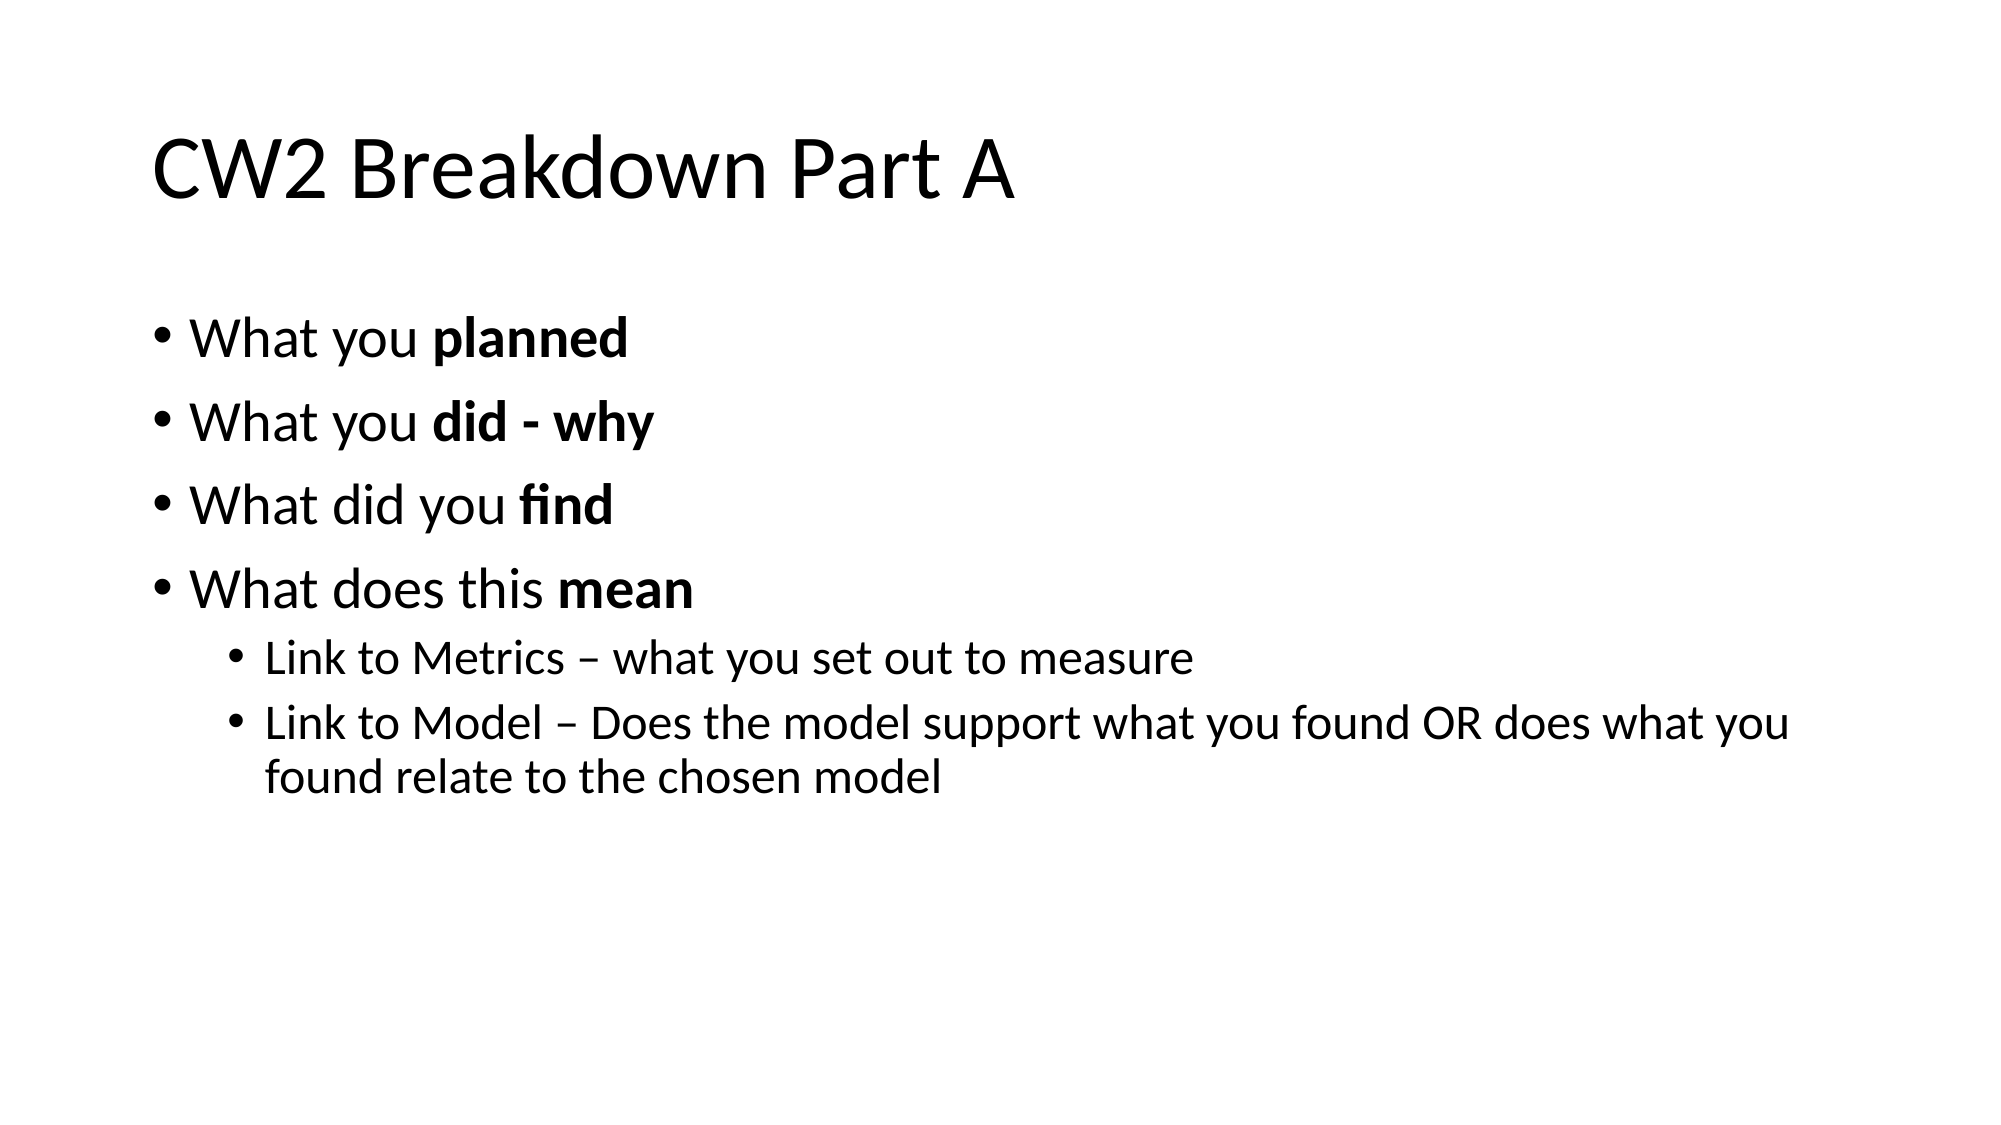

# CW2 Breakdown Part A
What you planned
What you did - why
What did you find
What does this mean
Link to Metrics – what you set out to measure
Link to Model – Does the model support what you found OR does what you found relate to the chosen model